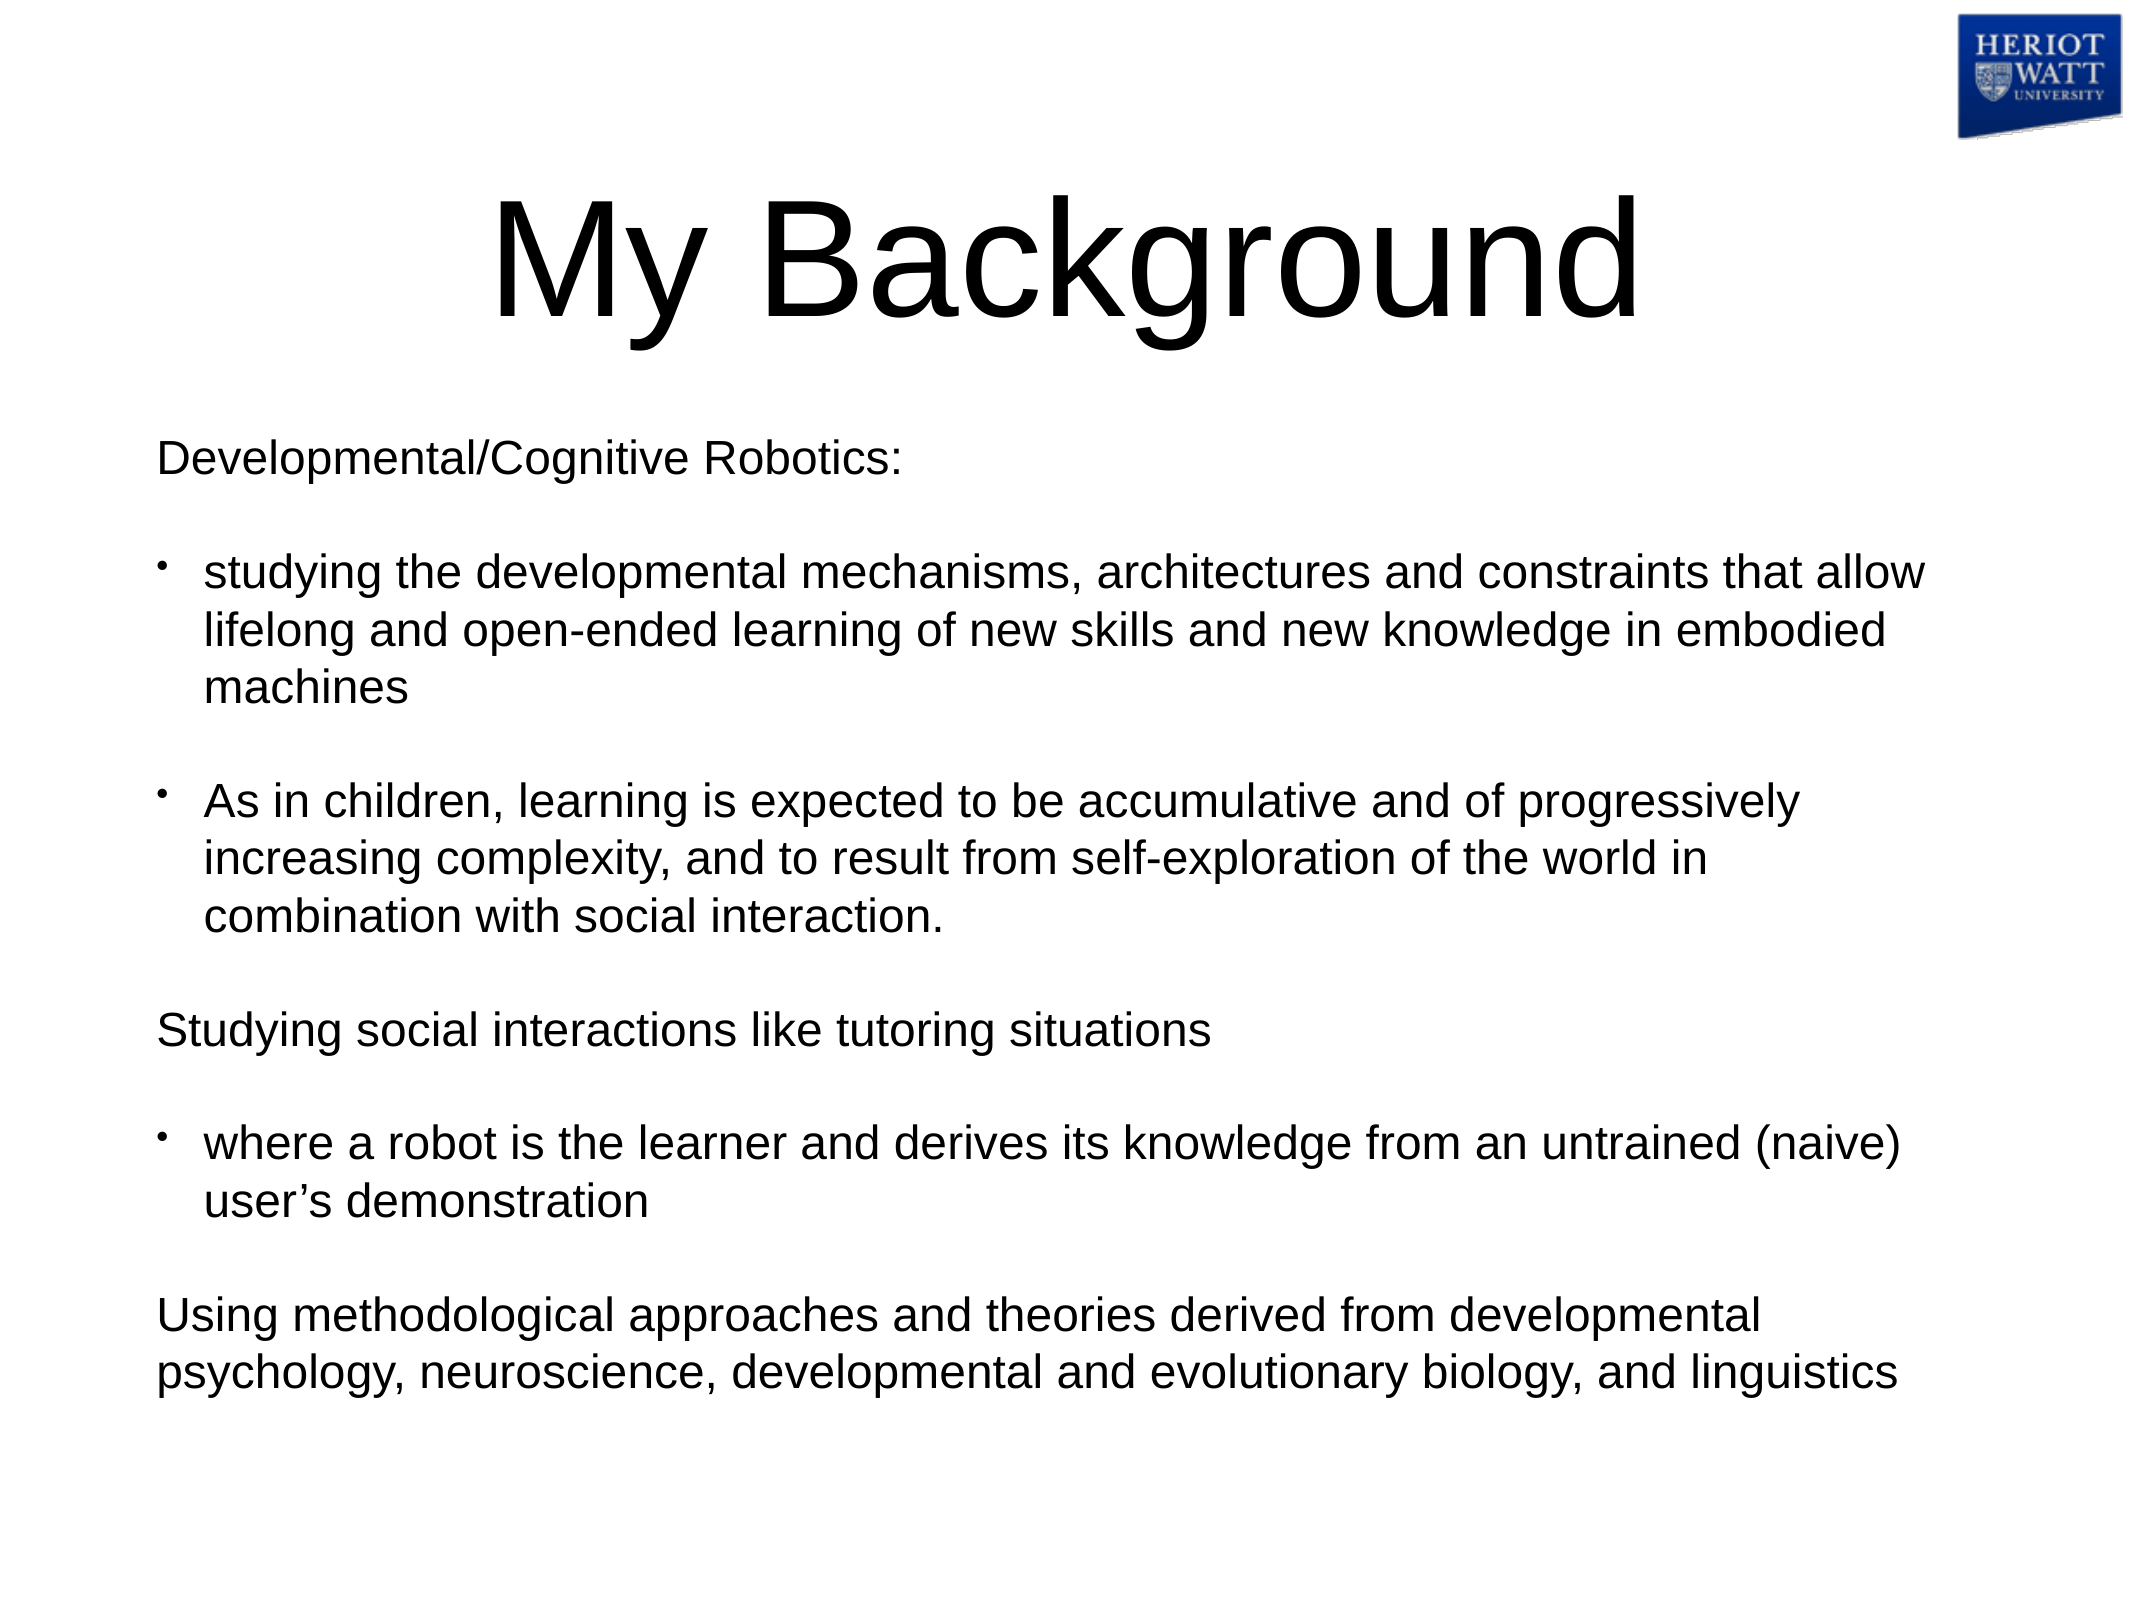

# My Background
Developmental/Cognitive Robotics:
studying the developmental mechanisms, architectures and constraints that allow lifelong and open-ended learning of new skills and new knowledge in embodied machines
As in children, learning is expected to be accumulative and of progressively increasing complexity, and to result from self-exploration of the world in combination with social interaction.
Studying social interactions like tutoring situations
where a robot is the learner and derives its knowledge from an untrained (naive) user’s demonstration
Using methodological approaches and theories derived from developmental psychology, neuroscience, developmental and evolutionary biology, and linguistics